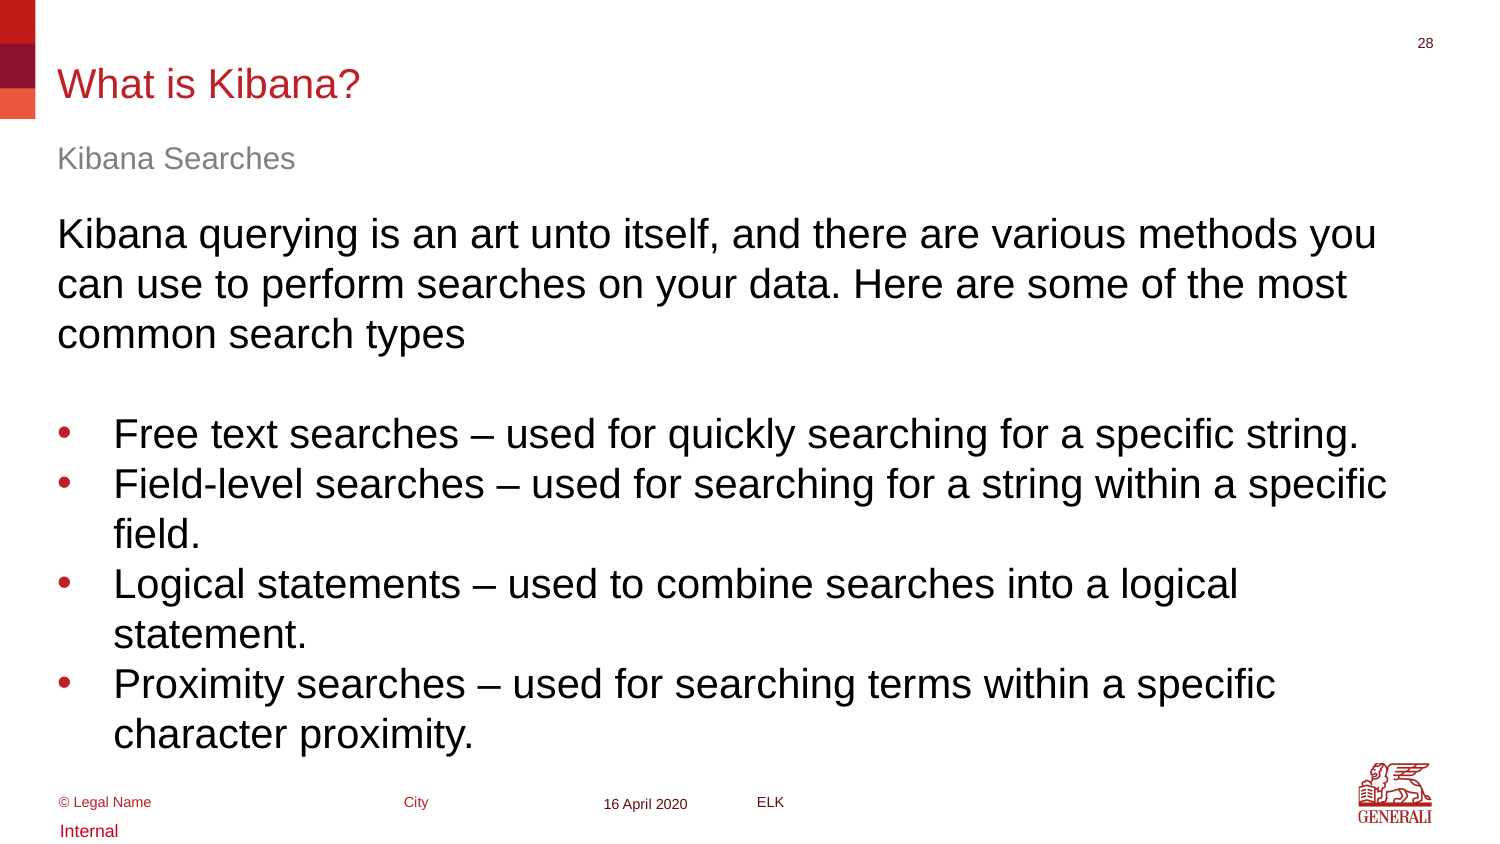

28
# What is Kibana?
Kibana Searches
Kibana querying is an art unto itself, and there are various methods you can use to perform searches on your data. Here are some of the most common search types

Free text searches – used for quickly searching for a specific string.
Field-level searches – used for searching for a string within a specific field.
Logical statements – used to combine searches into a logical statement.
Proximity searches – used for searching terms within a specific character proximity.
16 April 2020
ELK